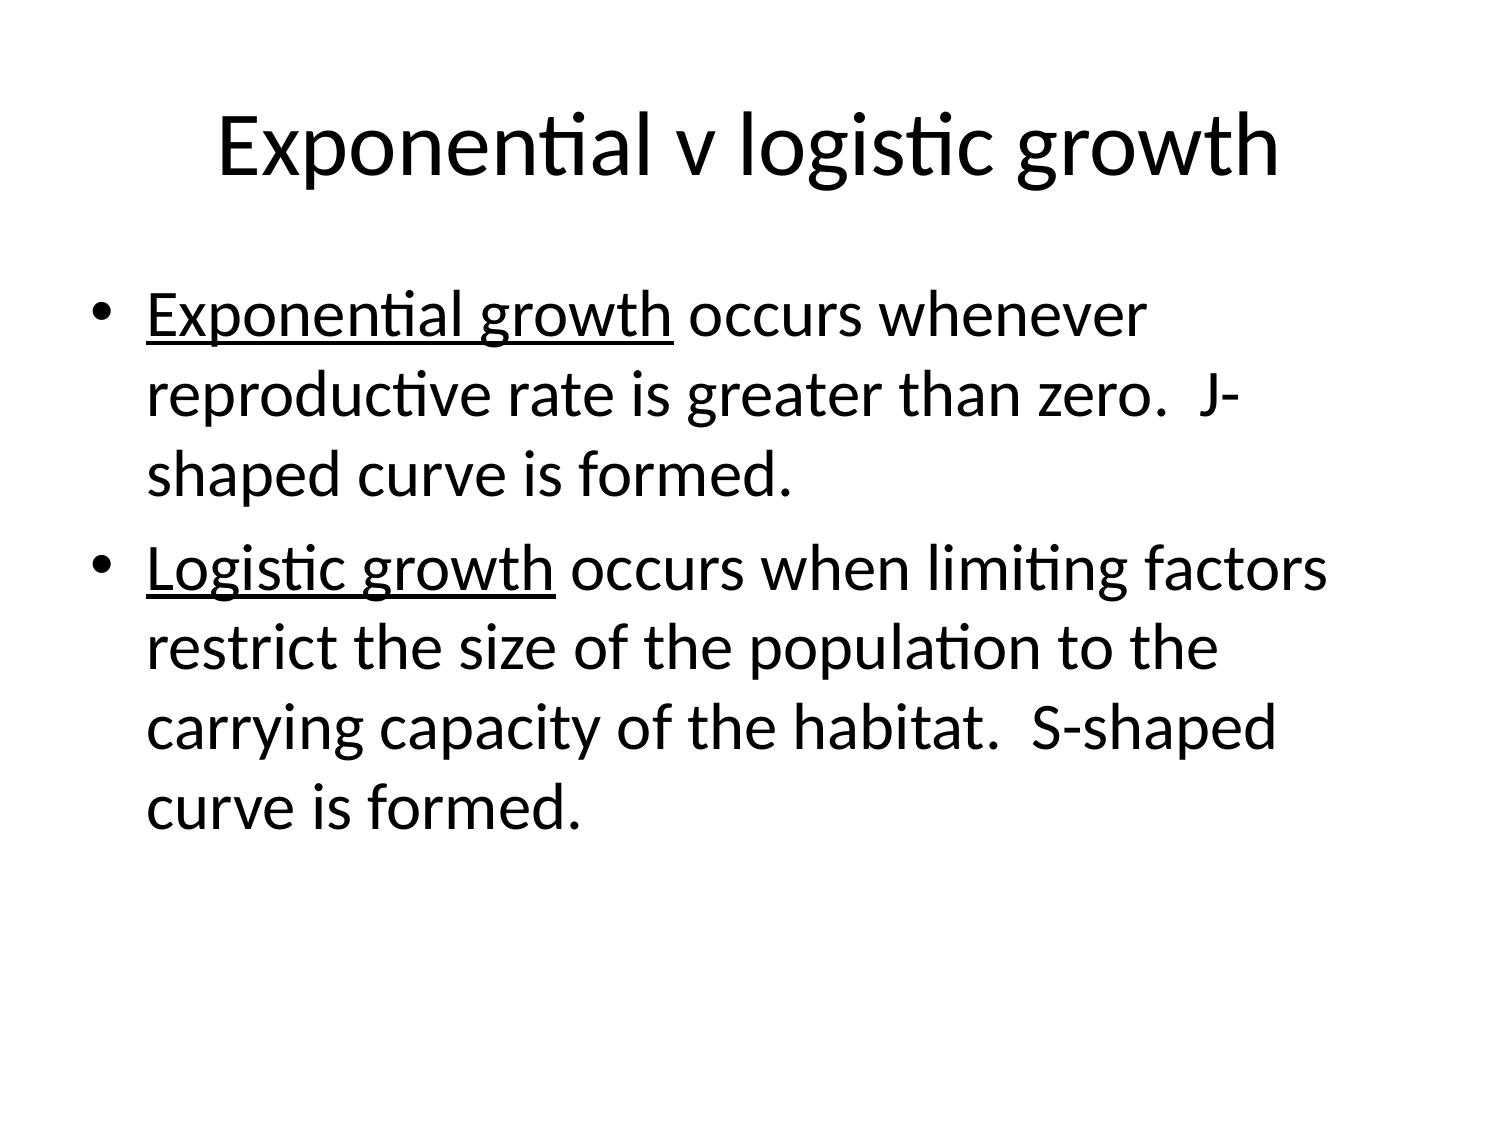

# Exponential v logistic growth
Exponential growth occurs whenever reproductive rate is greater than zero.  J- shaped curve is formed.
Logistic growth occurs when limiting factors restrict the size of the population to the carrying capacity of the habitat.  S-shaped curve is formed.